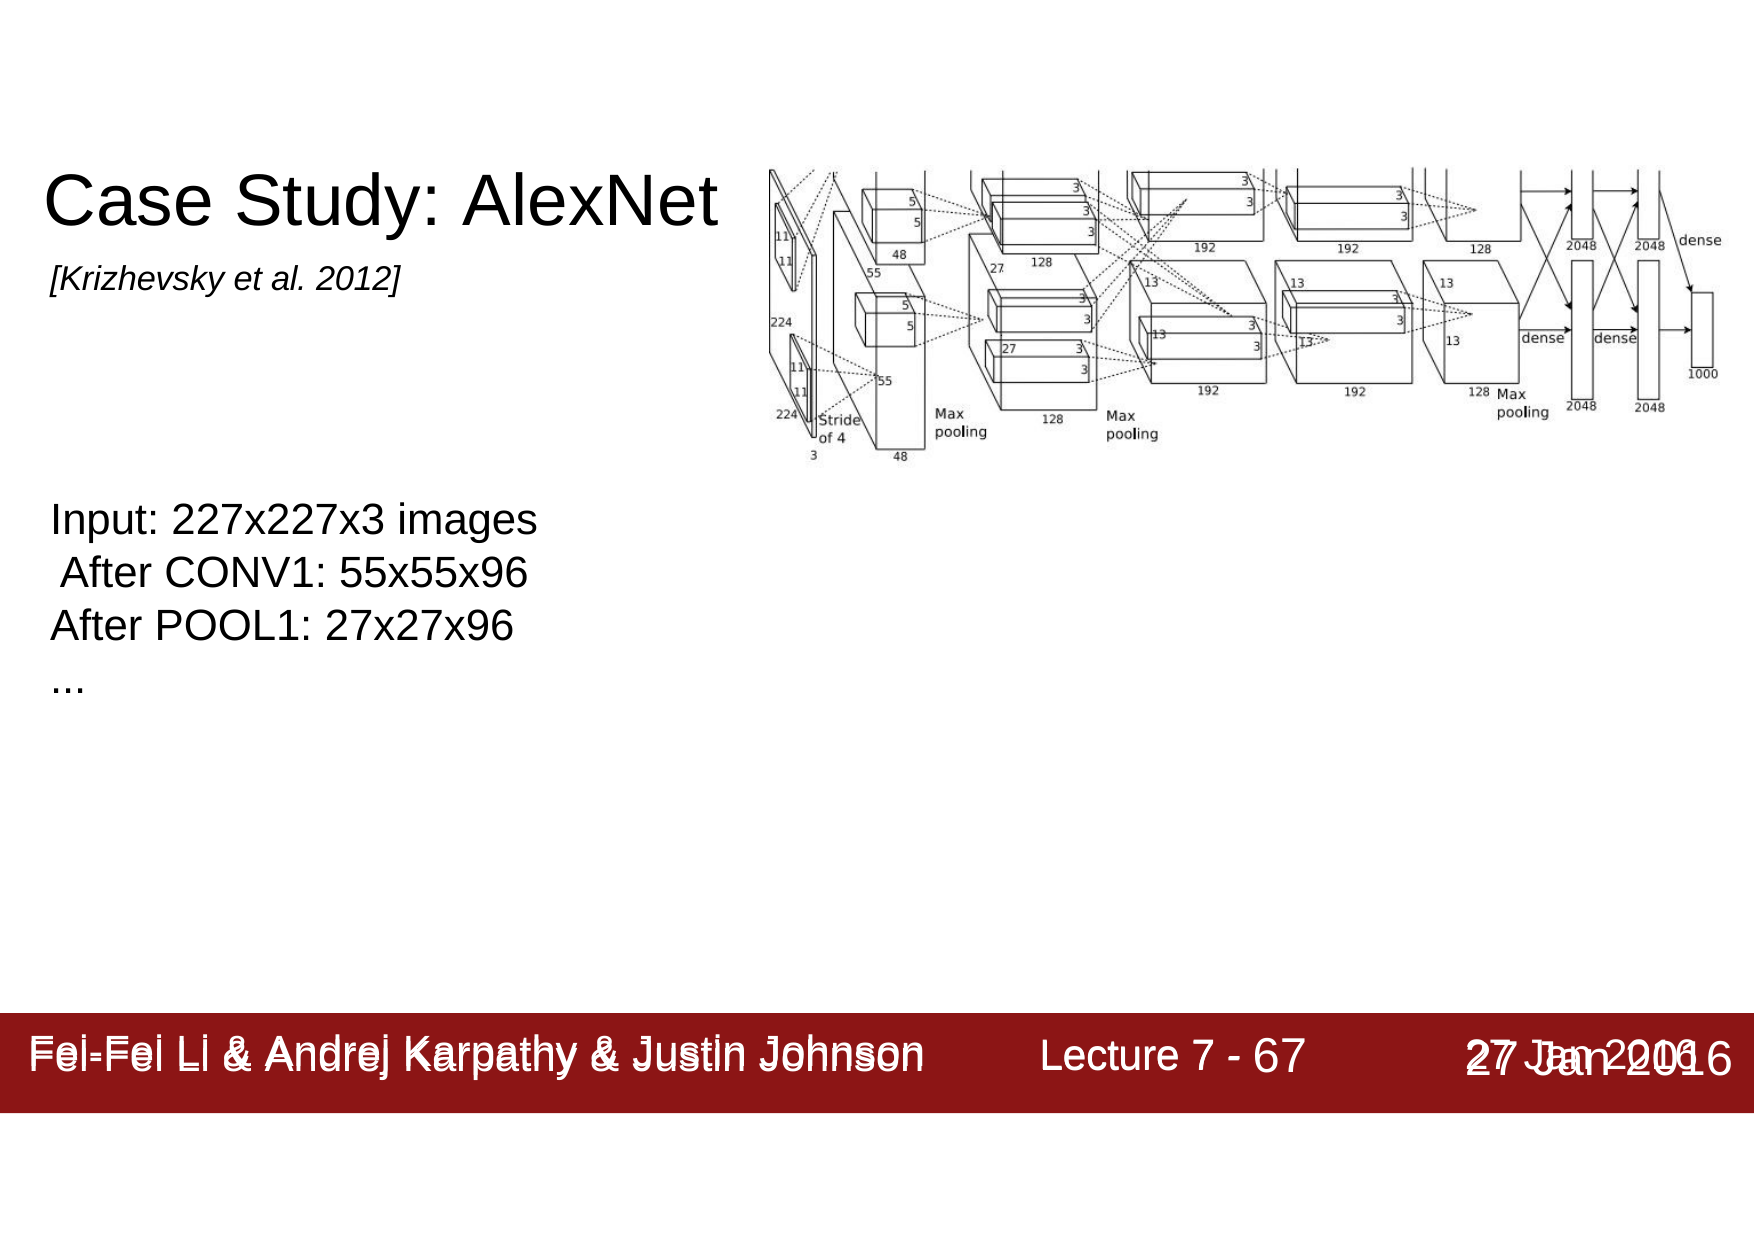

# Case Study: AlexNet
[Krizhevsky et al. 2012]

Input: 227x227x3 images  After CONV1: 55x55x96  After POOL1: 27x27x96
...
Lecture 7 - 67
27 Jan 2016
Fei-Fei Li & Andrej Karpathy & Justin Johnson
Fei-Fei Li & Andrej Karpathy & Justin Johnson	Lecture 7 -	27 Jan 2016